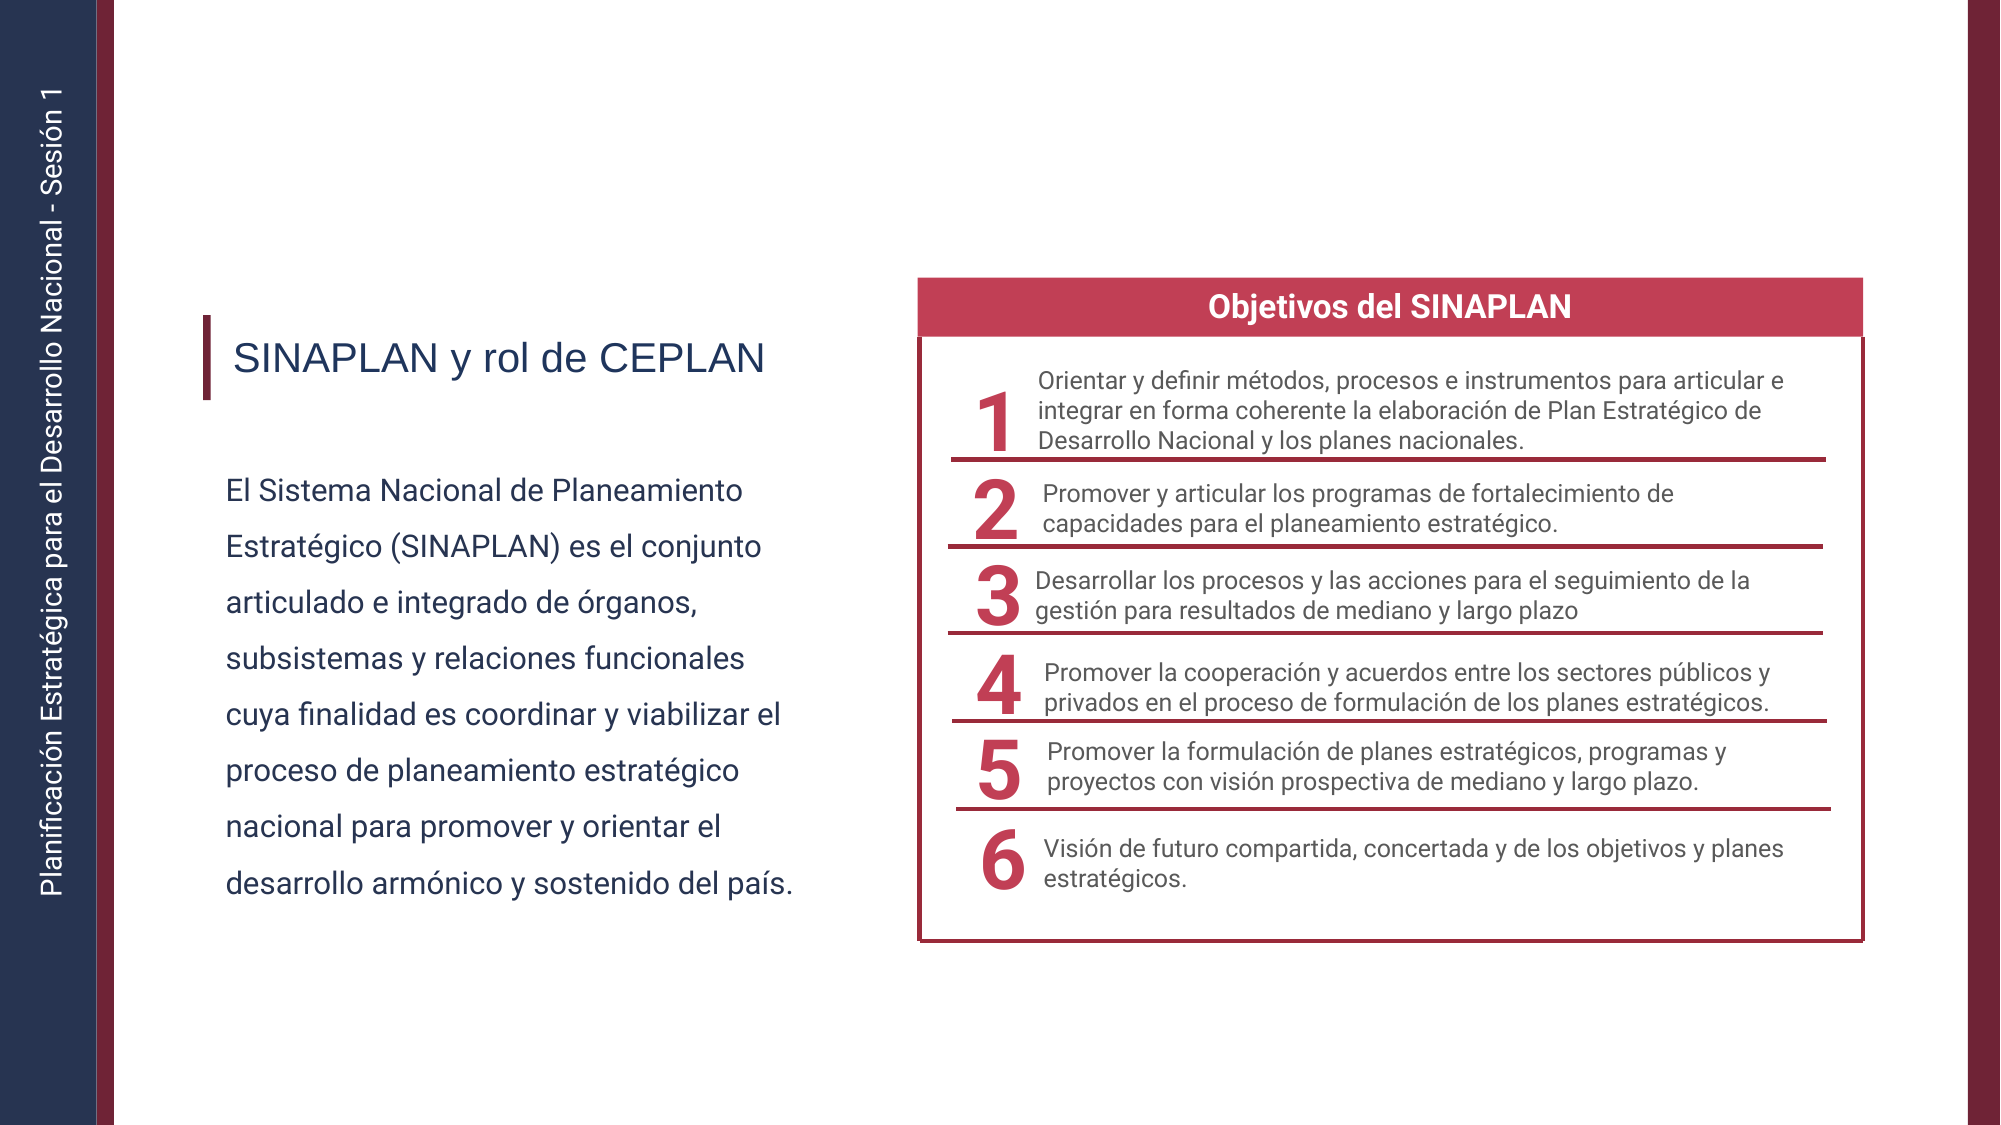

Objetivos del SINAPLAN
Orientar y definir métodos, procesos e instrumentos para articular e integrar en forma coherente la elaboración de Plan Estratégico de Desarrollo Nacional y los planes nacionales.
1
2
Promover y articular los programas de fortalecimiento de capacidades para el planeamiento estratégico.
3
Desarrollar los procesos y las acciones para el seguimiento de la gestión para resultados de mediano y largo plazo
4
Promover la cooperación y acuerdos entre los sectores públicos y privados en el proceso de formulación de los planes estratégicos.
5
Promover la formulación de planes estratégicos, programas y proyectos con visión prospectiva de mediano y largo plazo.
6
Visión de futuro compartida, concertada y de los objetivos y planes estratégicos.

SINAPLAN y rol de CEPLAN
El Sistema Nacional de Planeamiento Estratégico (SINAPLAN) es el conjunto articulado e integrado de órganos, subsistemas y relaciones funcionales cuya finalidad es coordinar y viabilizar el proceso de planeamiento estratégico nacional para promover y orientar el desarrollo armónico y sostenido del país.